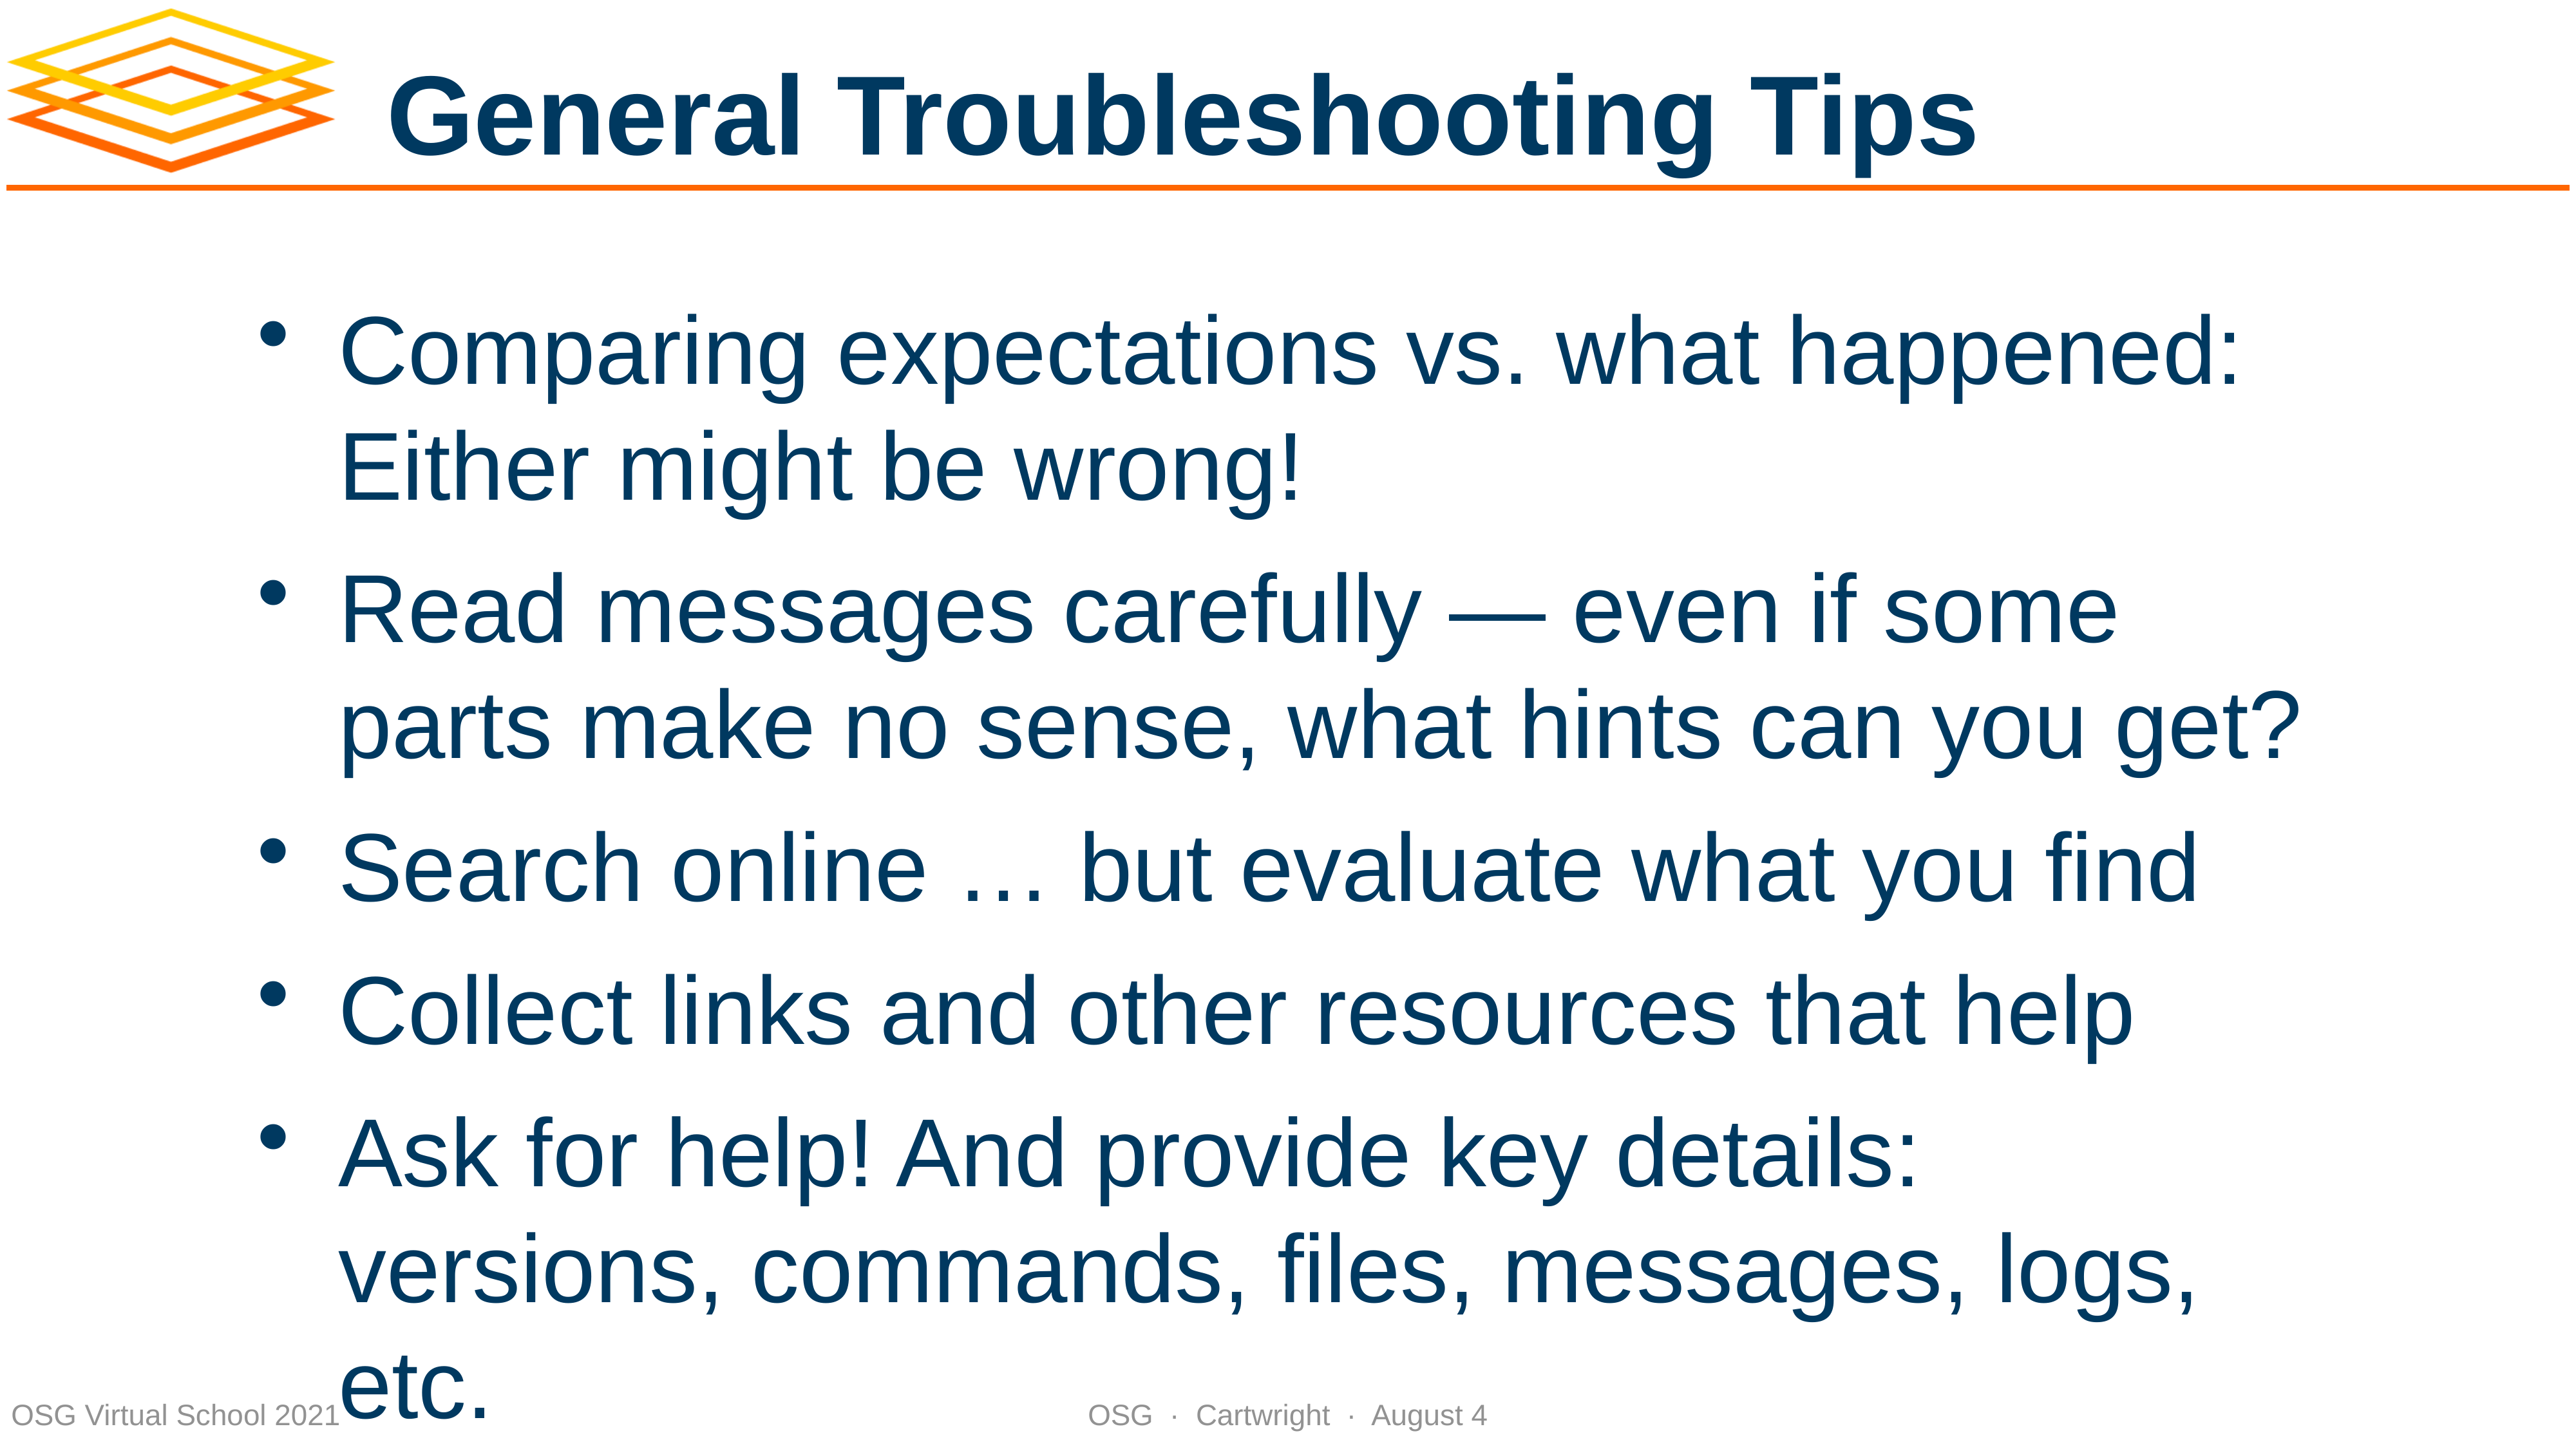

# General Troubleshooting Tips
Comparing expectations vs. what happened: Either might be wrong!
Read messages carefully — even if some parts make no sense, what hints can you get?
Search online … but evaluate what you find
Collect links and other resources that help
Ask for help! And provide key details: versions, commands, files, messages, logs, etc.
37